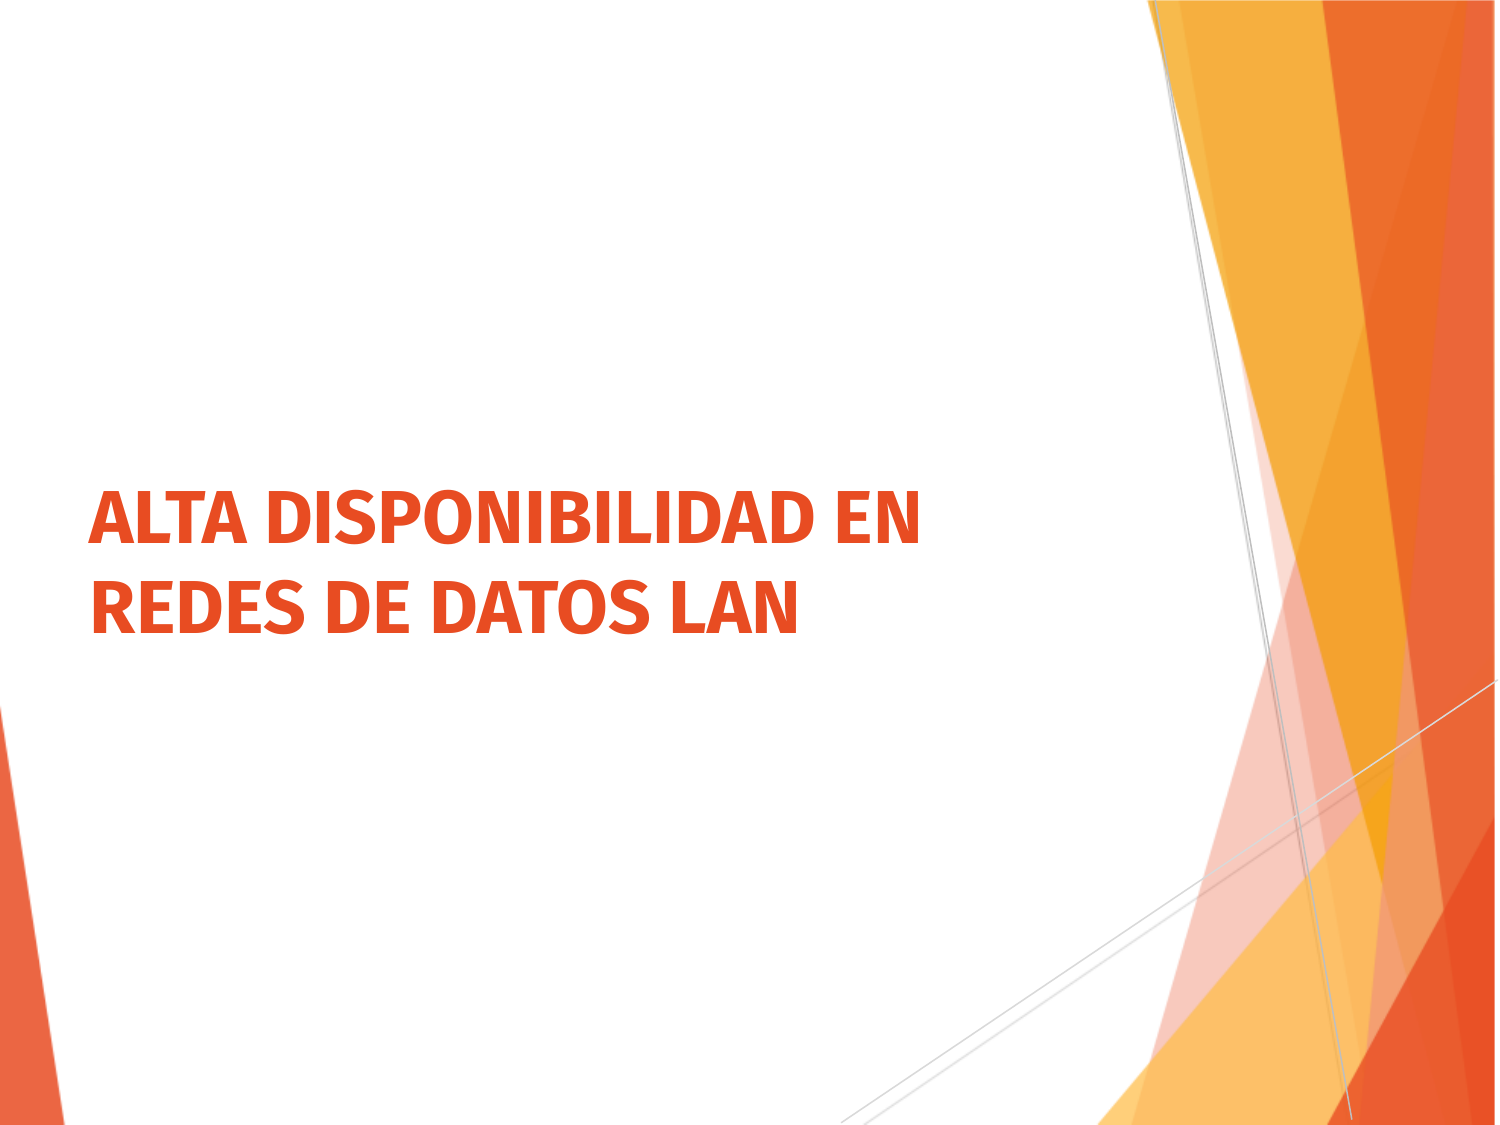

ALTA DISPONIBILIDAD EN REDES DE DATOS LAN